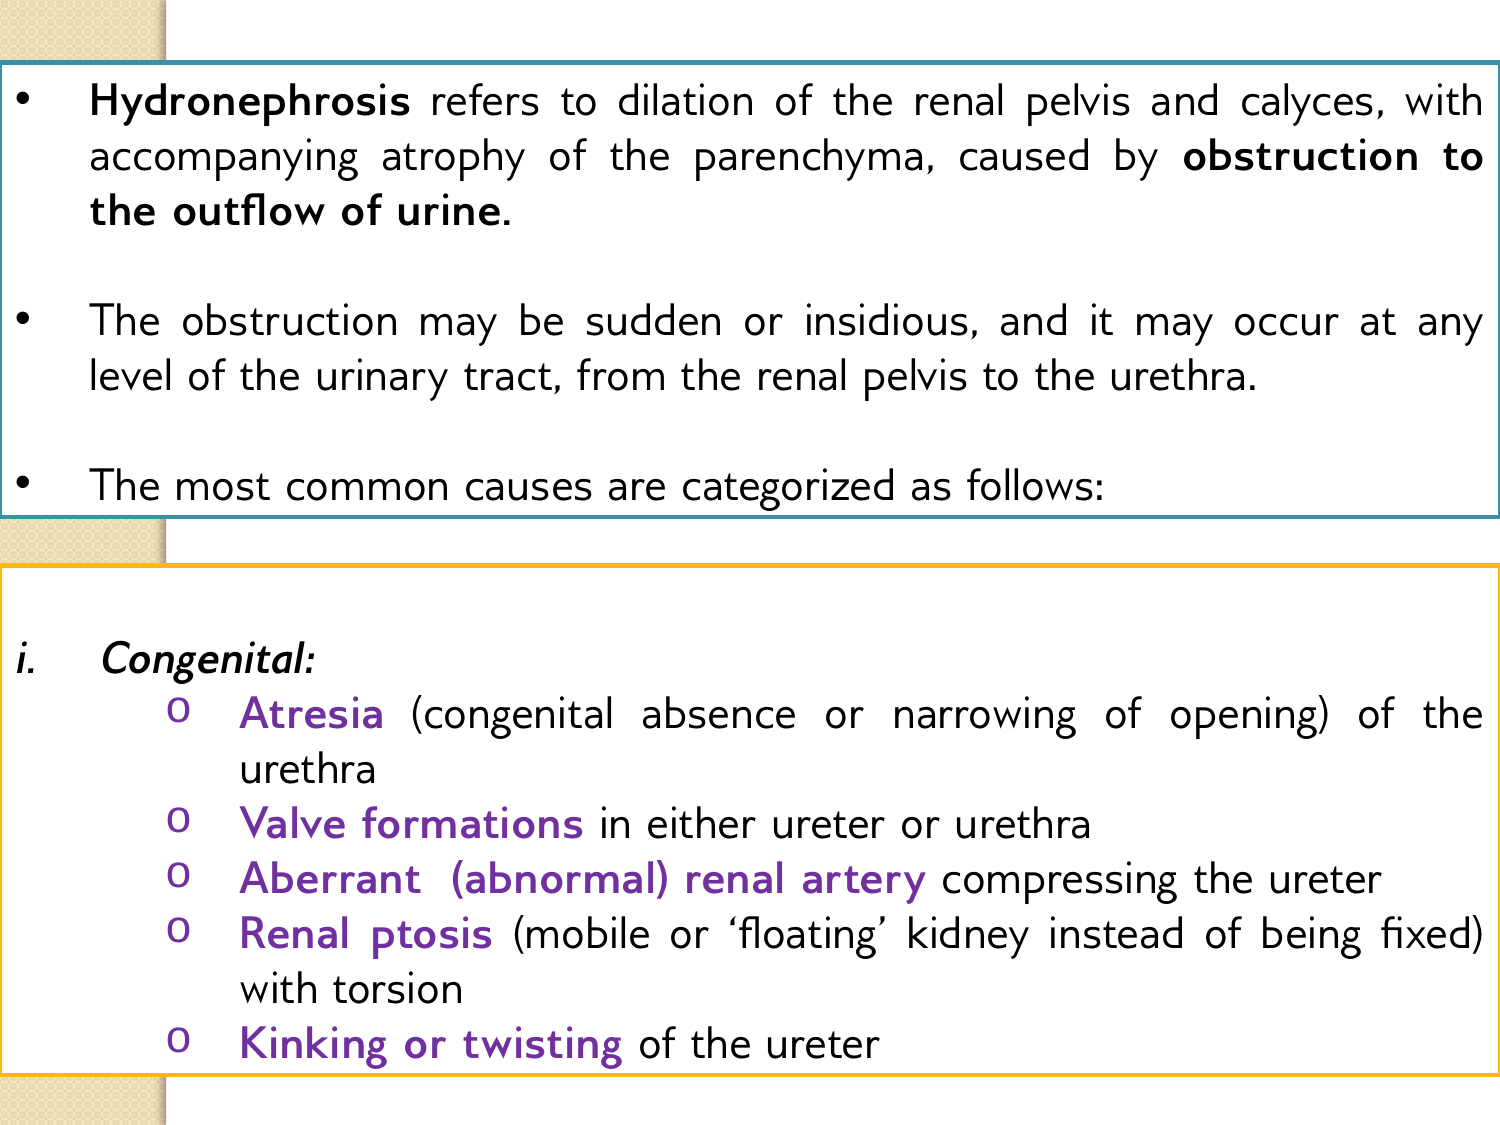

Hydronephrosis refers to dilation of the renal pelvis and calyces, with accompanying atrophy of the parenchyma, caused by obstruction to the outflow of urine.

The obstruction may be sudden or insidious, and it may occur at any level of the urinary tract, from the renal pelvis to the urethra.

The most common causes are categorized as follows:

Congenital:
Atresia (congenital absence or narrowing of opening) of the urethra
Valve formations in either ureter or urethra
Aberrant  (abnormal) renal artery compressing the ureter
Renal ptosis (mobile or ‘floating’ kidney instead of being fixed) with torsion
Kinking or twisting of the ureter